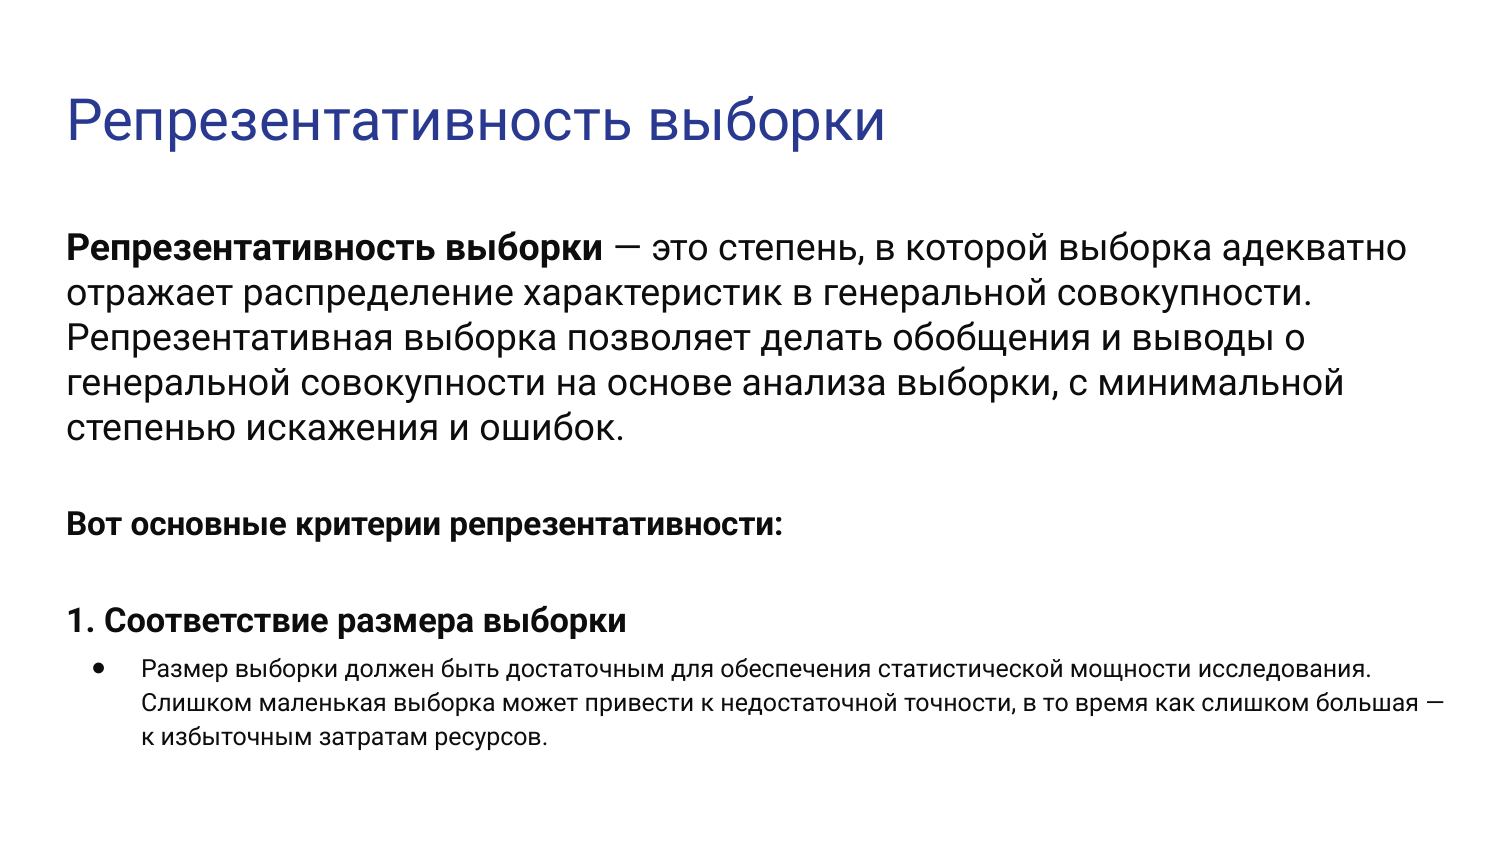

# Репрезентативность выборки
Репрезентативность выборки — это степень, в которой выборка адекватно отражает распределение характеристик в генеральной совокупности. Репрезентативная выборка позволяет делать обобщения и выводы о генеральной совокупности на основе анализа выборки, с минимальной степенью искажения и ошибок.
Вот основные критерии репрезентативности:
1. Соответствие размера выборки
Размер выборки должен быть достаточным для обеспечения статистической мощности исследования. Слишком маленькая выборка может привести к недостаточной точности, в то время как слишком большая — к избыточным затратам ресурсов.